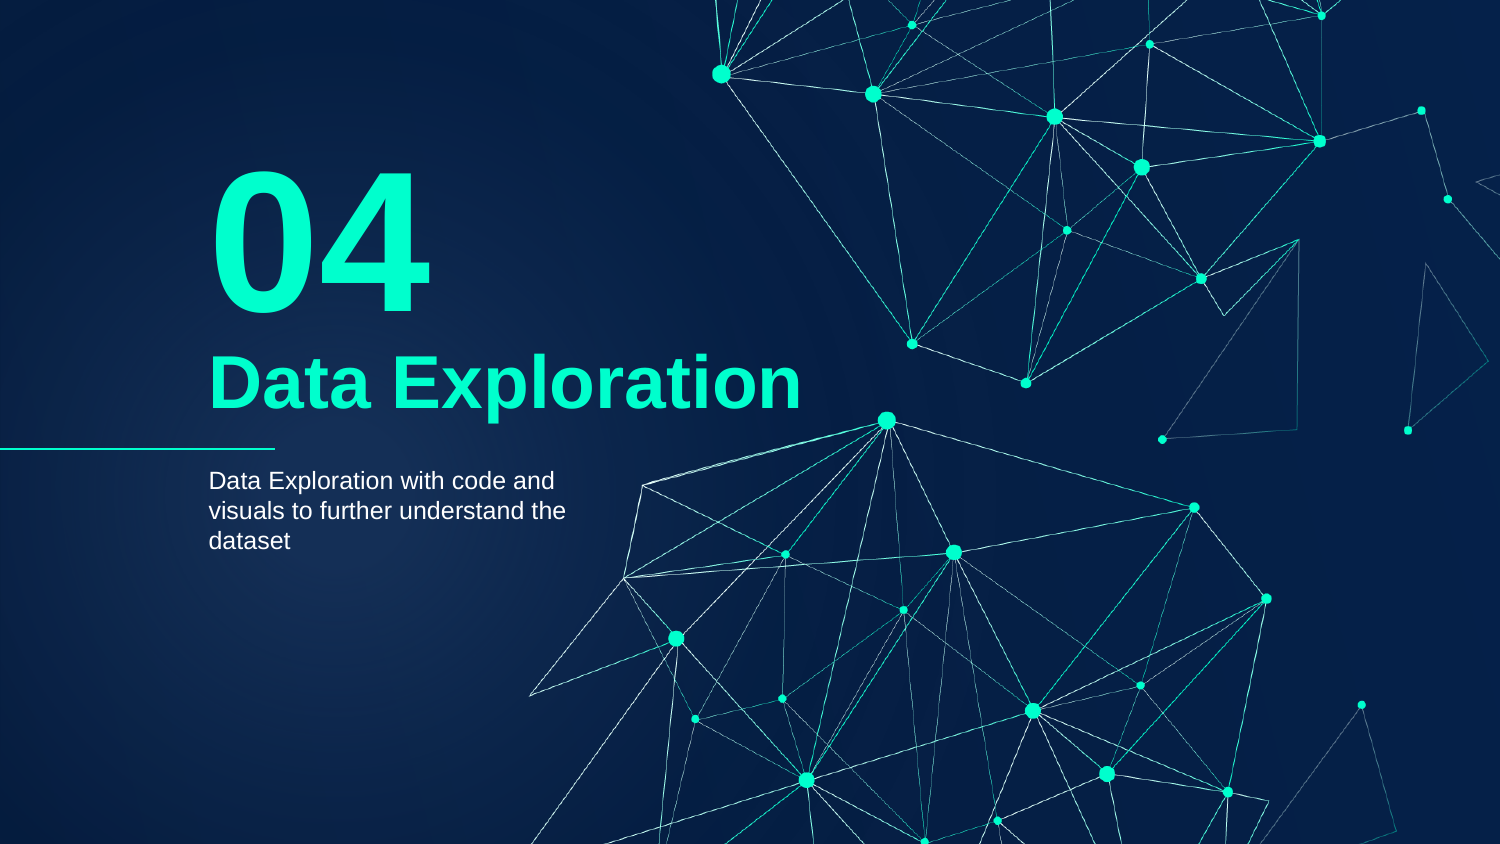

04
# Data Exploration
Data Exploration with code and visuals to further understand the dataset